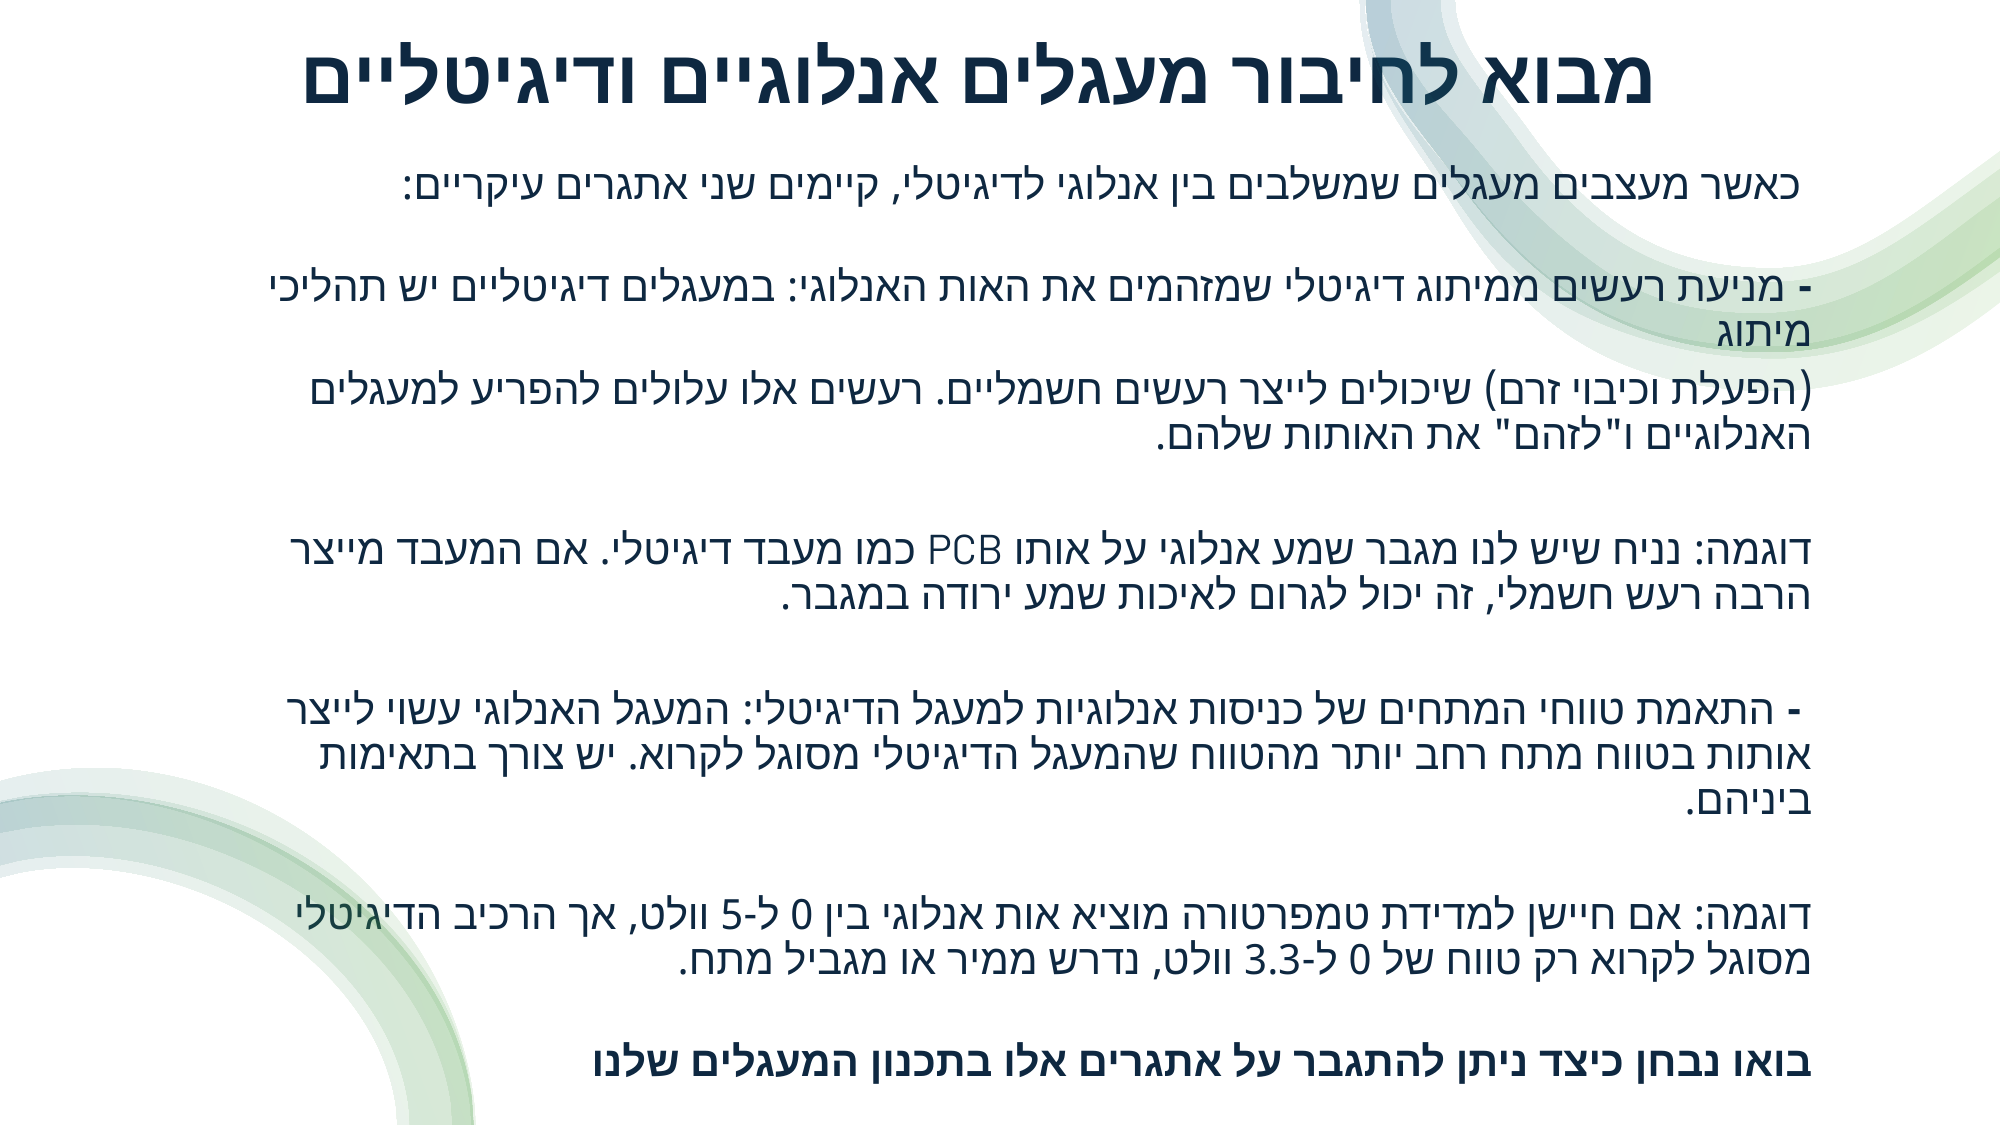

# מבוא לחיבור מעגלים אנלוגיים ודיגיטליים

 כאשר מעצבים מעגלים שמשלבים בין אנלוגי לדיגיטלי, קיימים שני אתגרים עיקריים:
- מניעת רעשים ממיתוג דיגיטלי שמזהמים את האות האנלוגי: במעגלים דיגיטליים יש תהליכי מיתוג
(הפעלת וכיבוי זרם) שיכולים לייצר רעשים חשמליים. רעשים אלו עלולים להפריע למעגלים האנלוגיים ו"לזהם" את האותות שלהם.

דוגמה: נניח שיש לנו מגבר שמע אנלוגי על אותו PCB כמו מעבד דיגיטלי. אם המעבד מייצר הרבה רעש חשמלי, זה יכול לגרום לאיכות שמע ירודה במגבר.

 - התאמת טווחי המתחים של כניסות אנלוגיות למעגל הדיגיטלי: המעגל האנלוגי עשוי לייצר אותות בטווח מתח רחב יותר מהטווח שהמעגל הדיגיטלי מסוגל לקרוא. יש צורך בתאימות ביניהם.

דוגמה: אם חיישן למדידת טמפרטורה מוציא אות אנלוגי בין 0 ל-5 וולט, אך הרכיב הדיגיטלי מסוגל לקרוא רק טווח של 0 ל-3.3 וולט, נדרש ממיר או מגביל מתח.
בואו נבחן כיצד ניתן להתגבר על אתגרים אלו בתכנון המעגלים שלנו
מוכנים ???